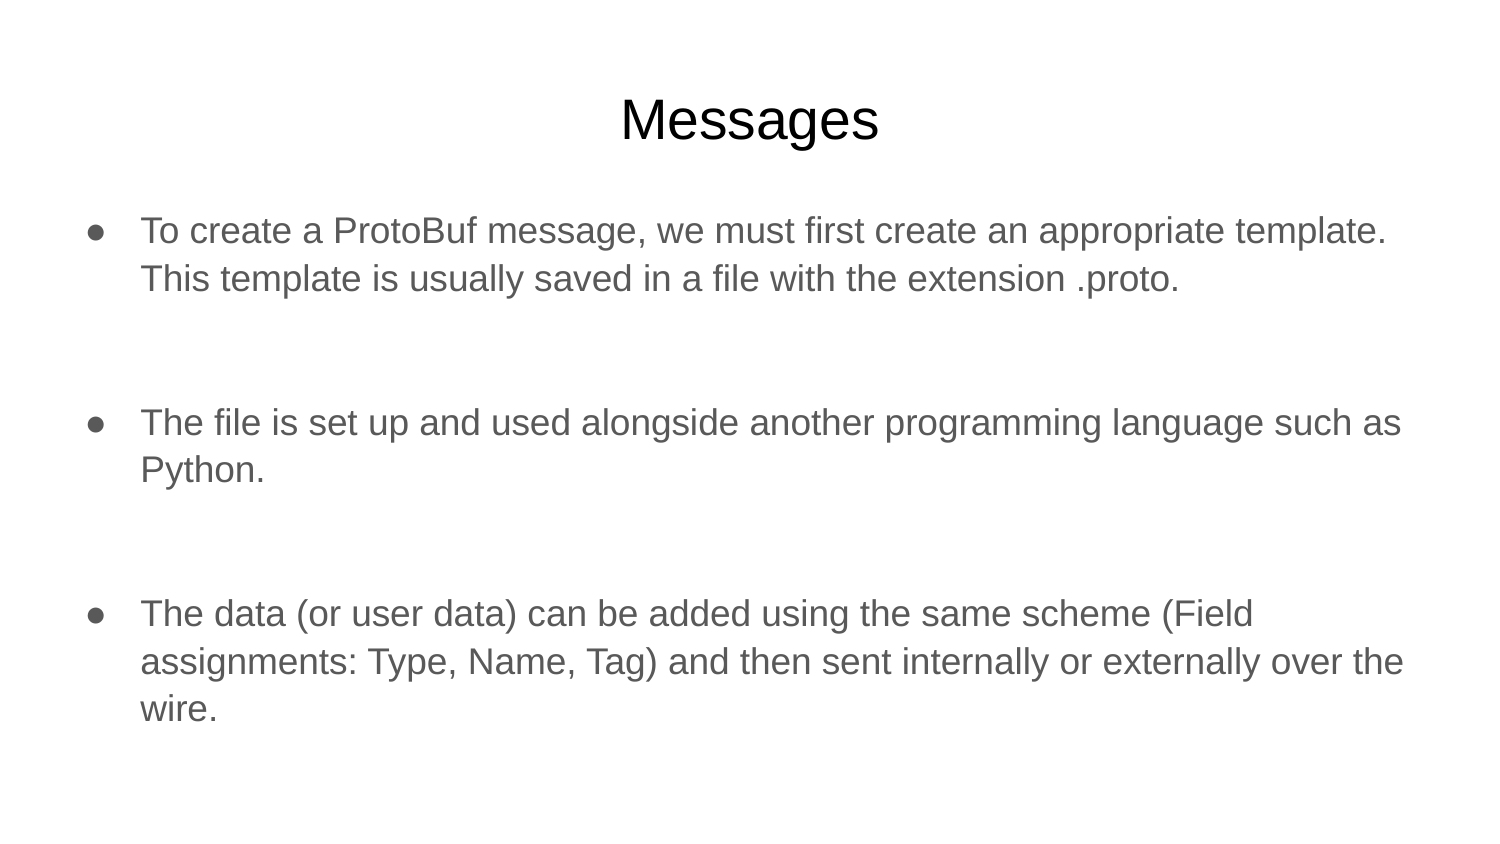

# Messages
To create a ProtoBuf message, we must first create an appropriate template. This template is usually saved in a file with the extension .proto.

The file is set up and used alongside another programming language such as Python.

The data (or user data) can be added using the same scheme (Field assignments: Type, Name, Tag) and then sent internally or externally over the wire.